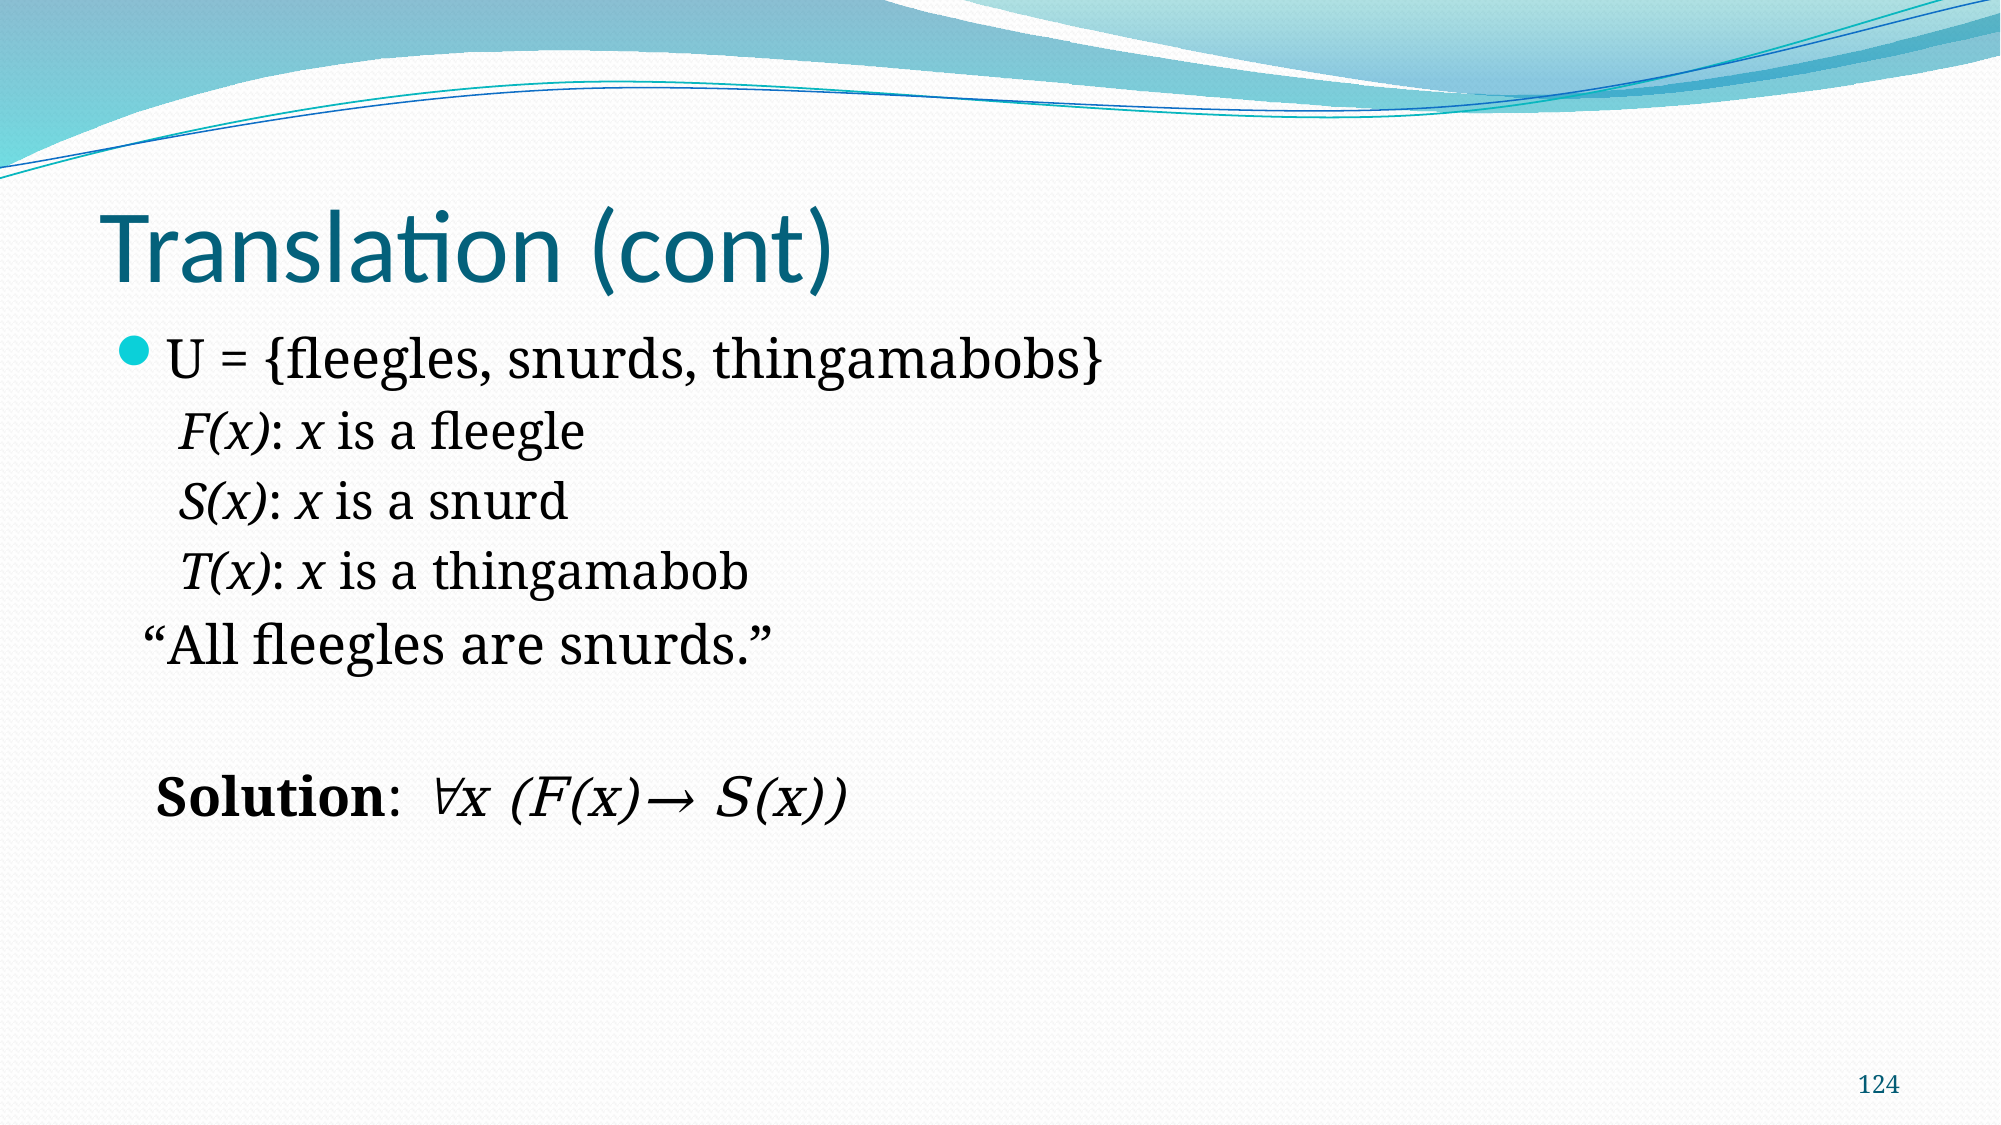

# Translation (cont)
U = {fleegles, snurds, thingamabobs}
F(x): x is a fleegle
S(x): x is a snurd
T(x): x is a thingamabob
  “All fleegles are snurds.”

   Solution: ∀x (F(x)→ S(x))

124